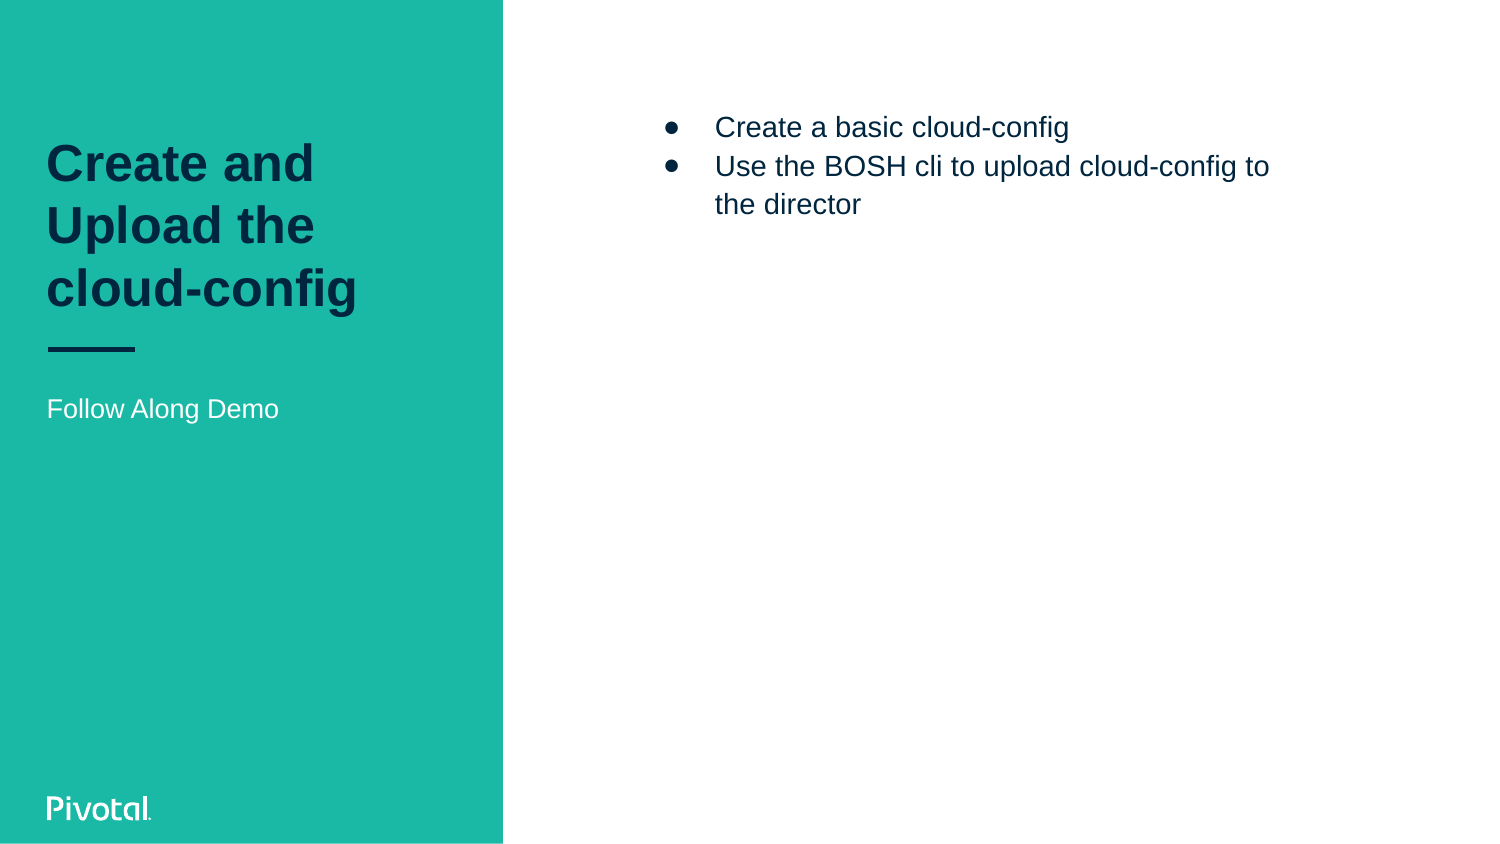

# Create and Upload the cloud-config
Create a basic cloud-config
Use the BOSH cli to upload cloud-config to the director
Follow Along Demo